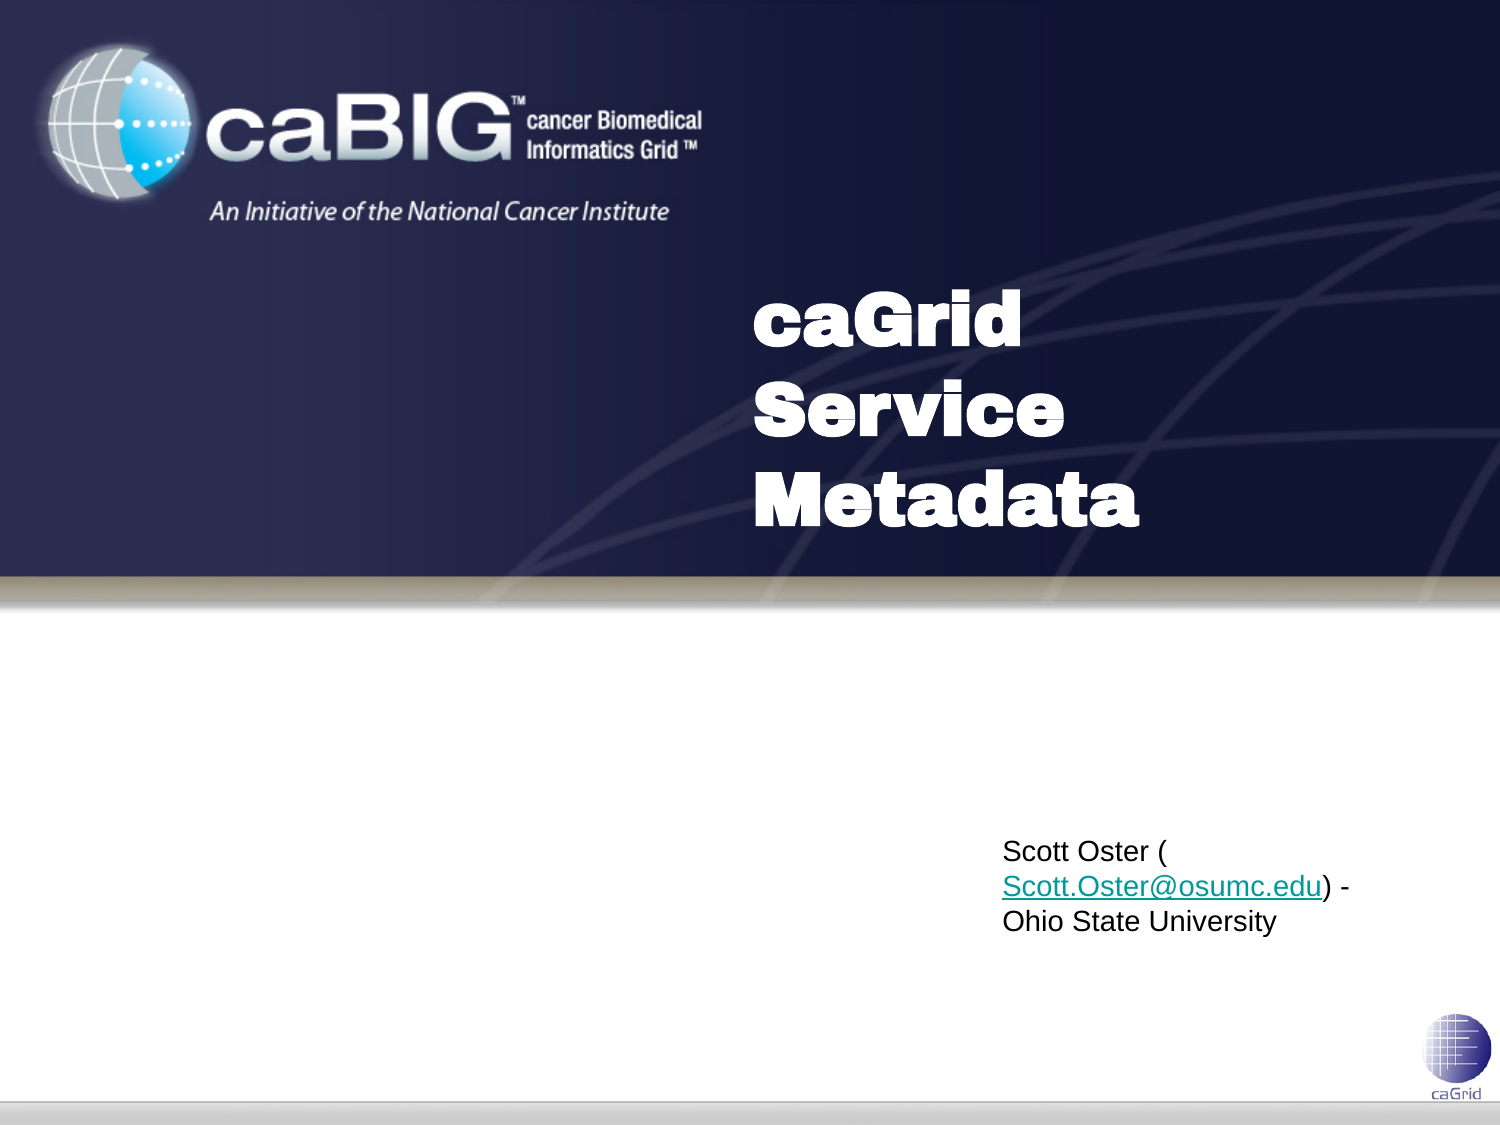

# caGrid Service Metadata
Scott Oster (Scott.Oster@osumc.edu) - Ohio State University